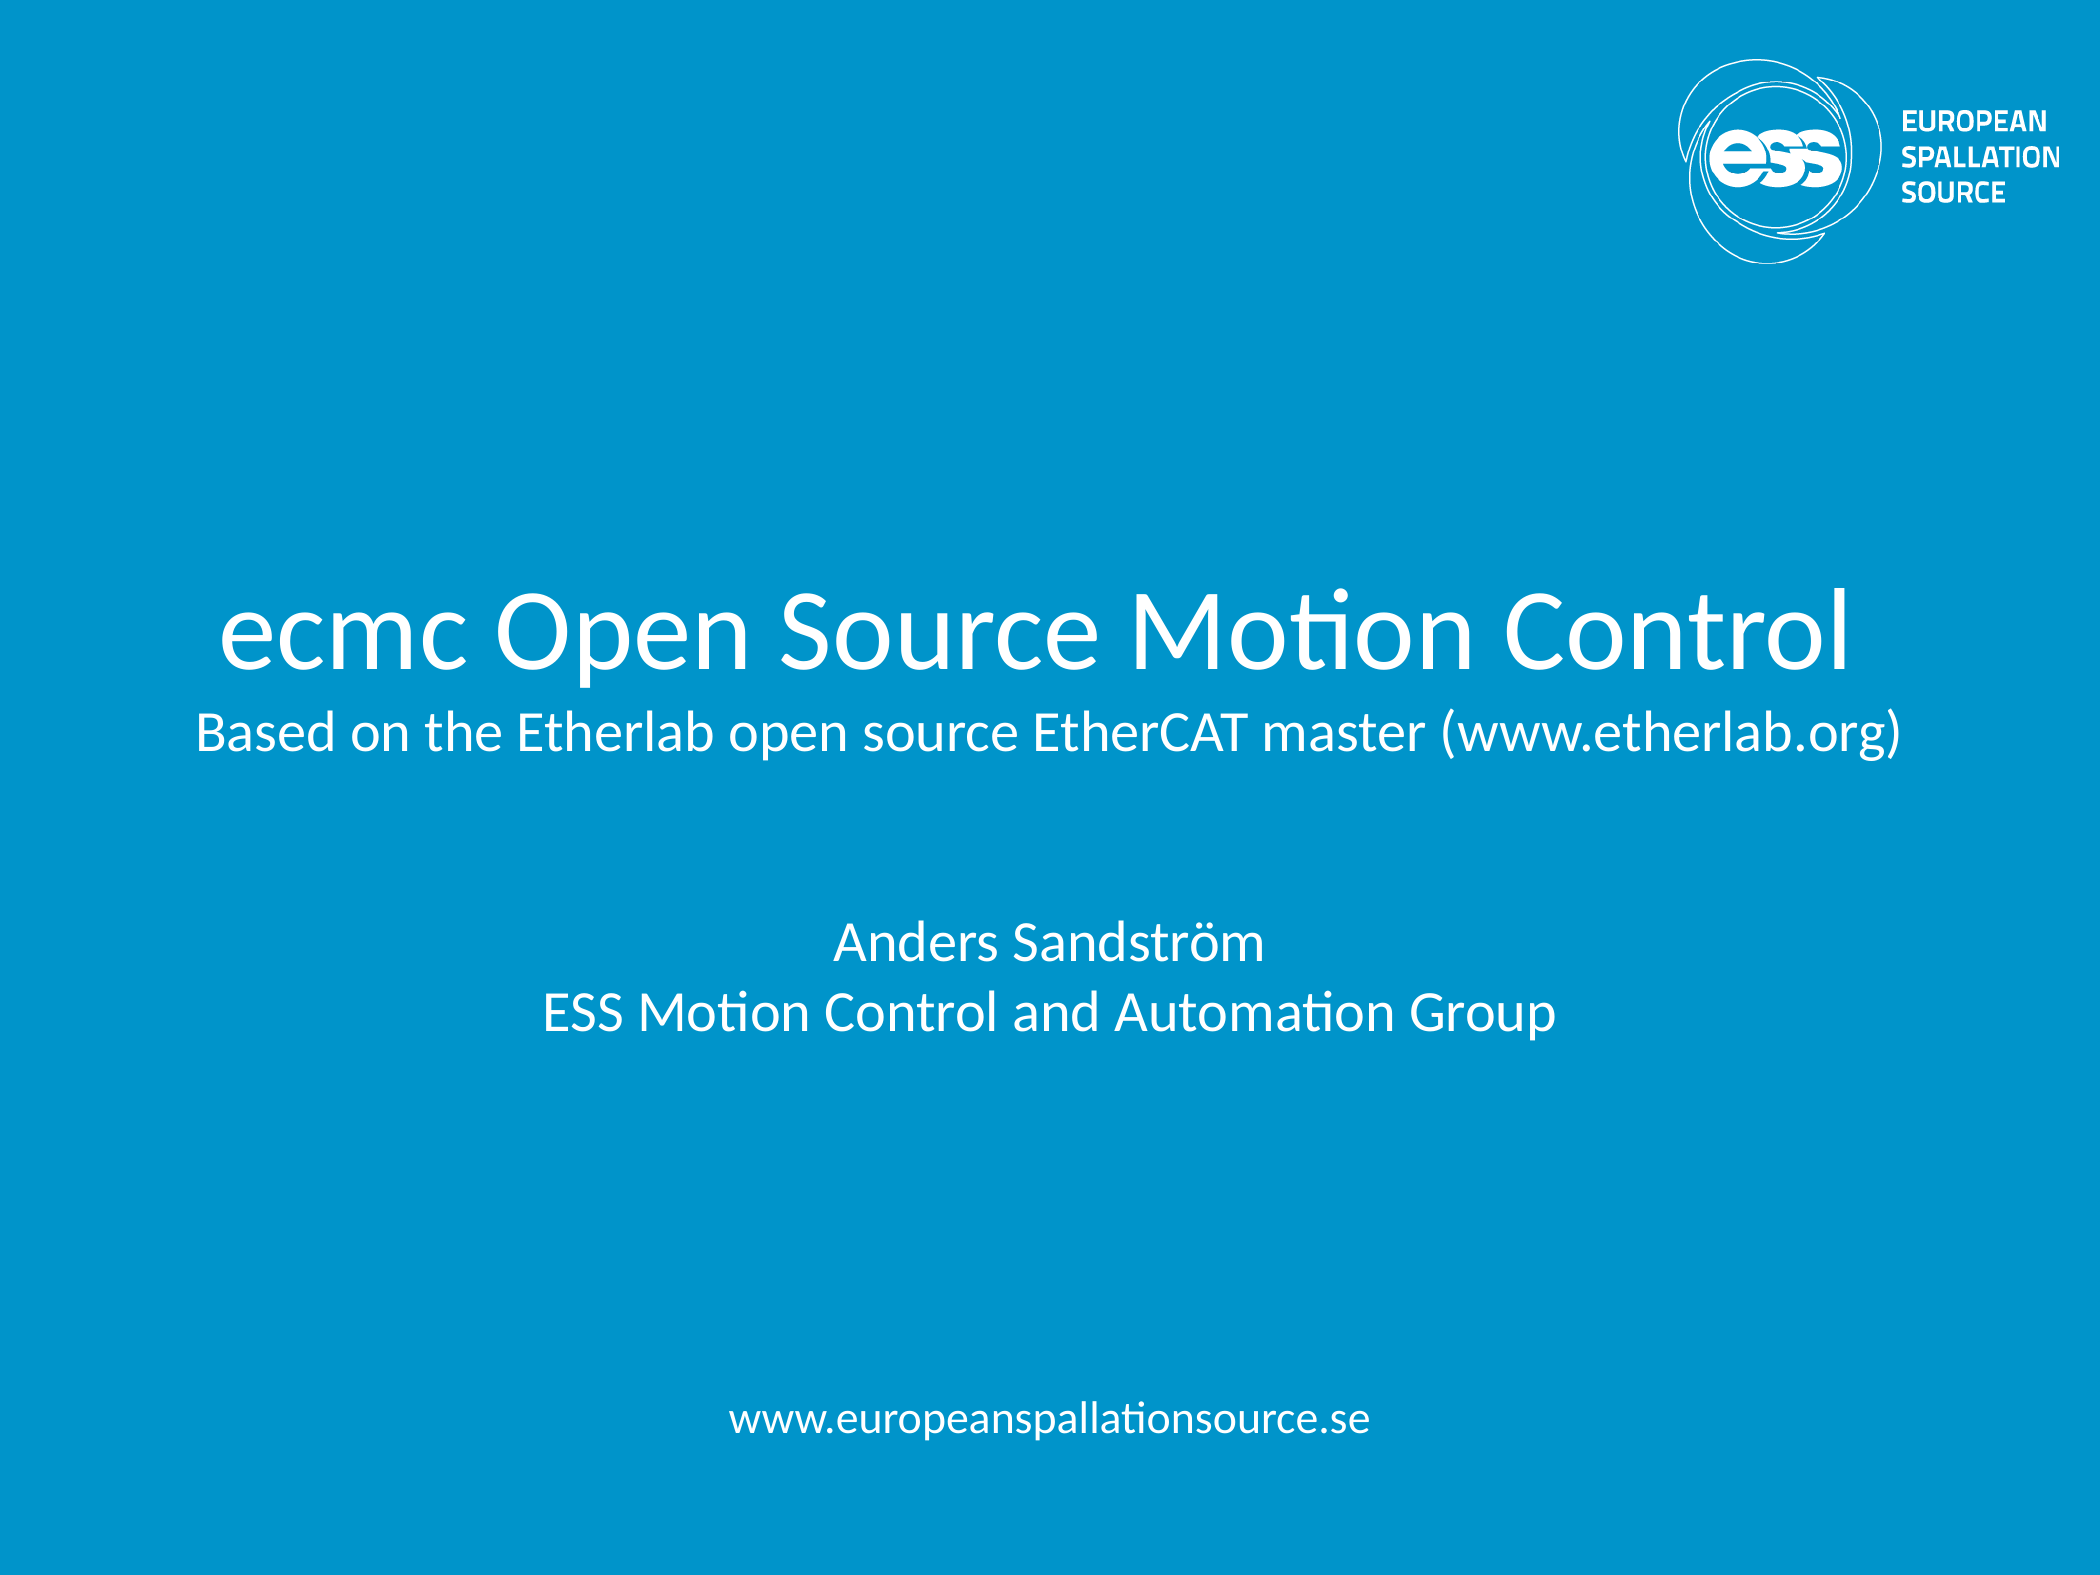

ecmc Open Source Motion Control
Based on the Etherlab open source EtherCAT master (www.etherlab.org)
Anders Sandström
ESS Motion Control and Automation Group
www.europeanspallationsource.se